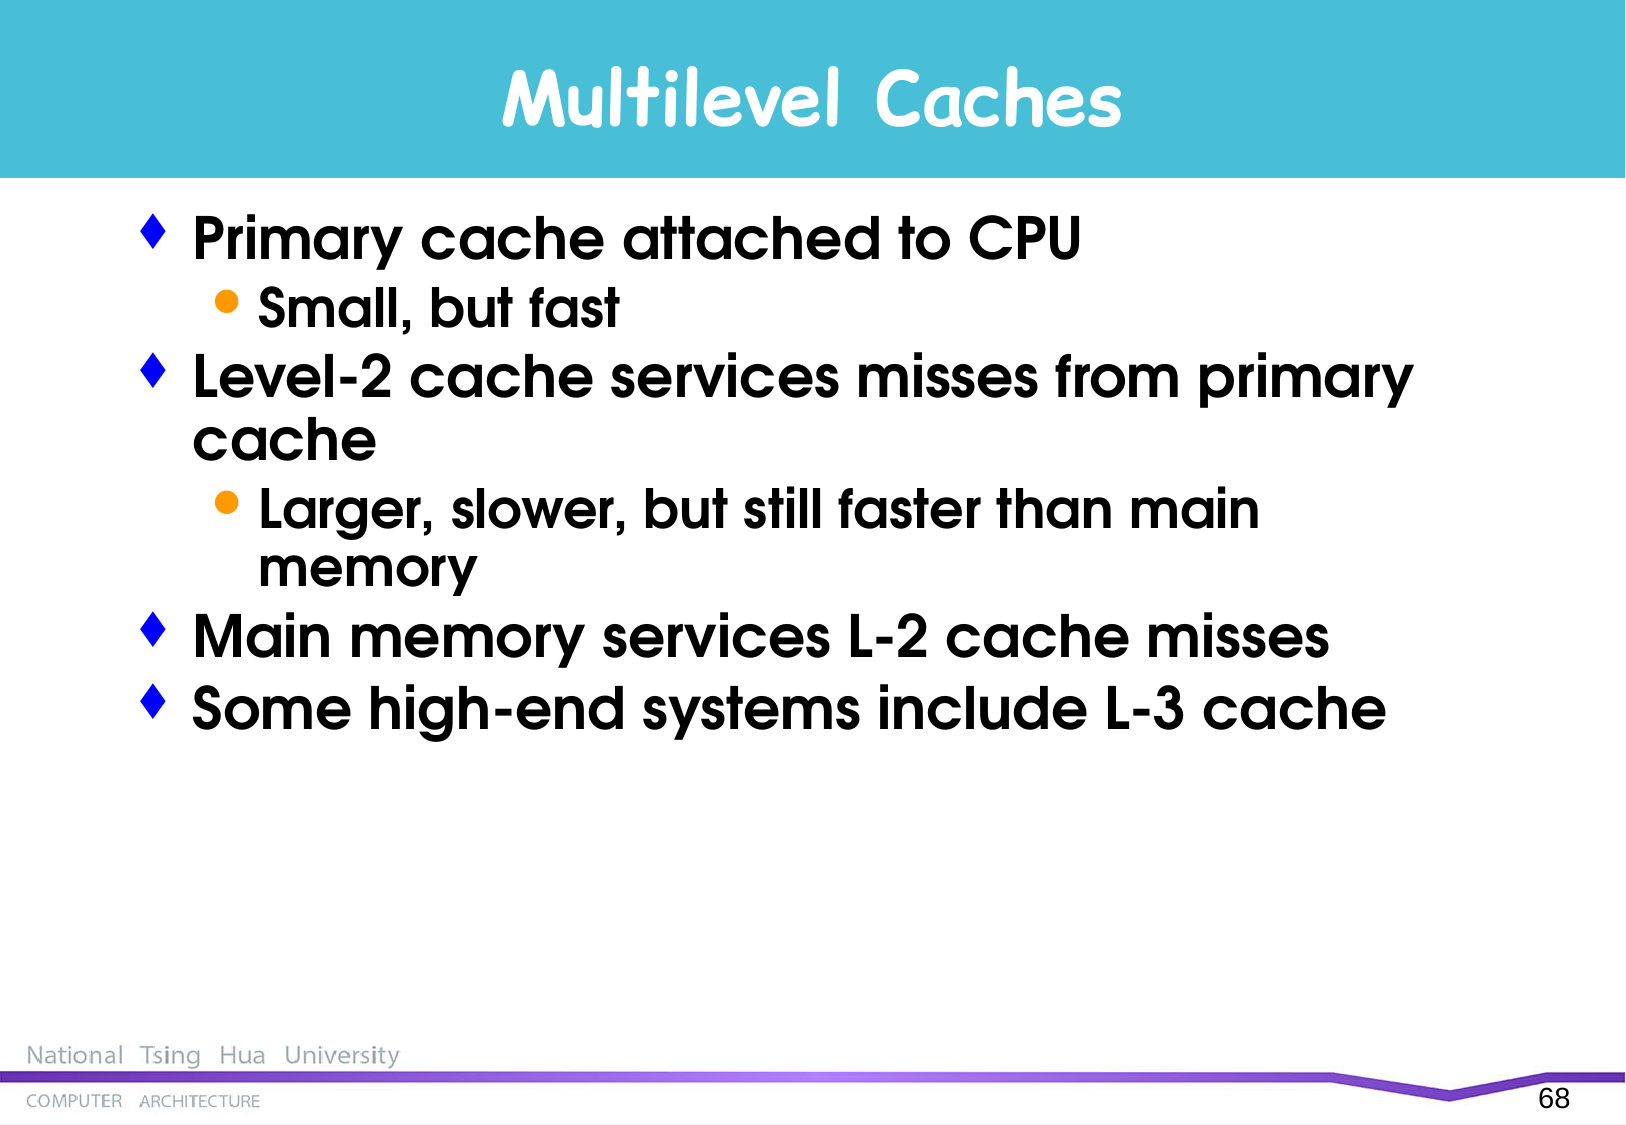

# Multilevel Caches
Primary cache attached to CPU
Small, but fast
Level-2 cache services misses from primary cache
Larger, slower, but still faster than main memory
Main memory services L-2 cache misses
Some high-end systems include L-3 cache
68